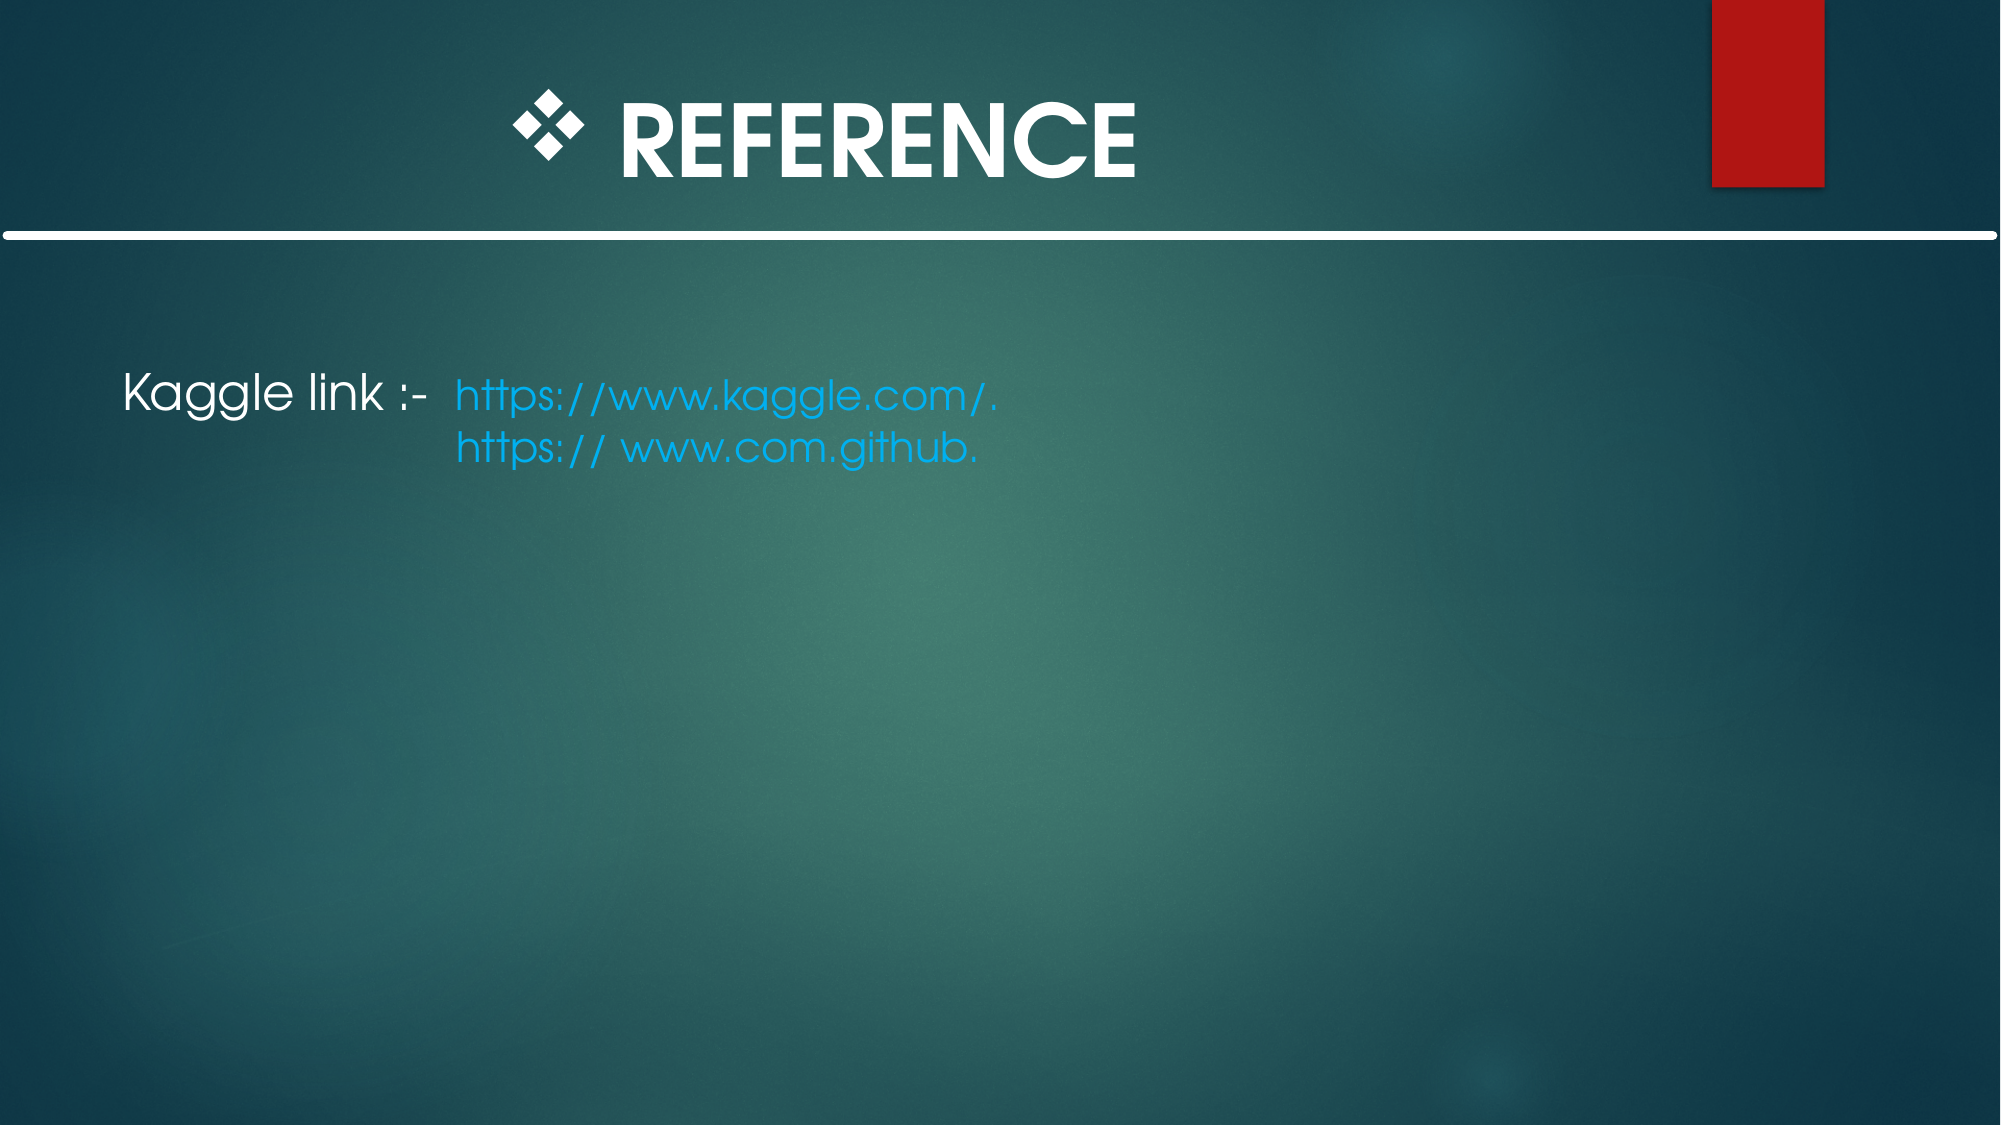

REFERENCE
Kaggle link :-  https://www.kaggle.com/.
                             https:// www.com.github.